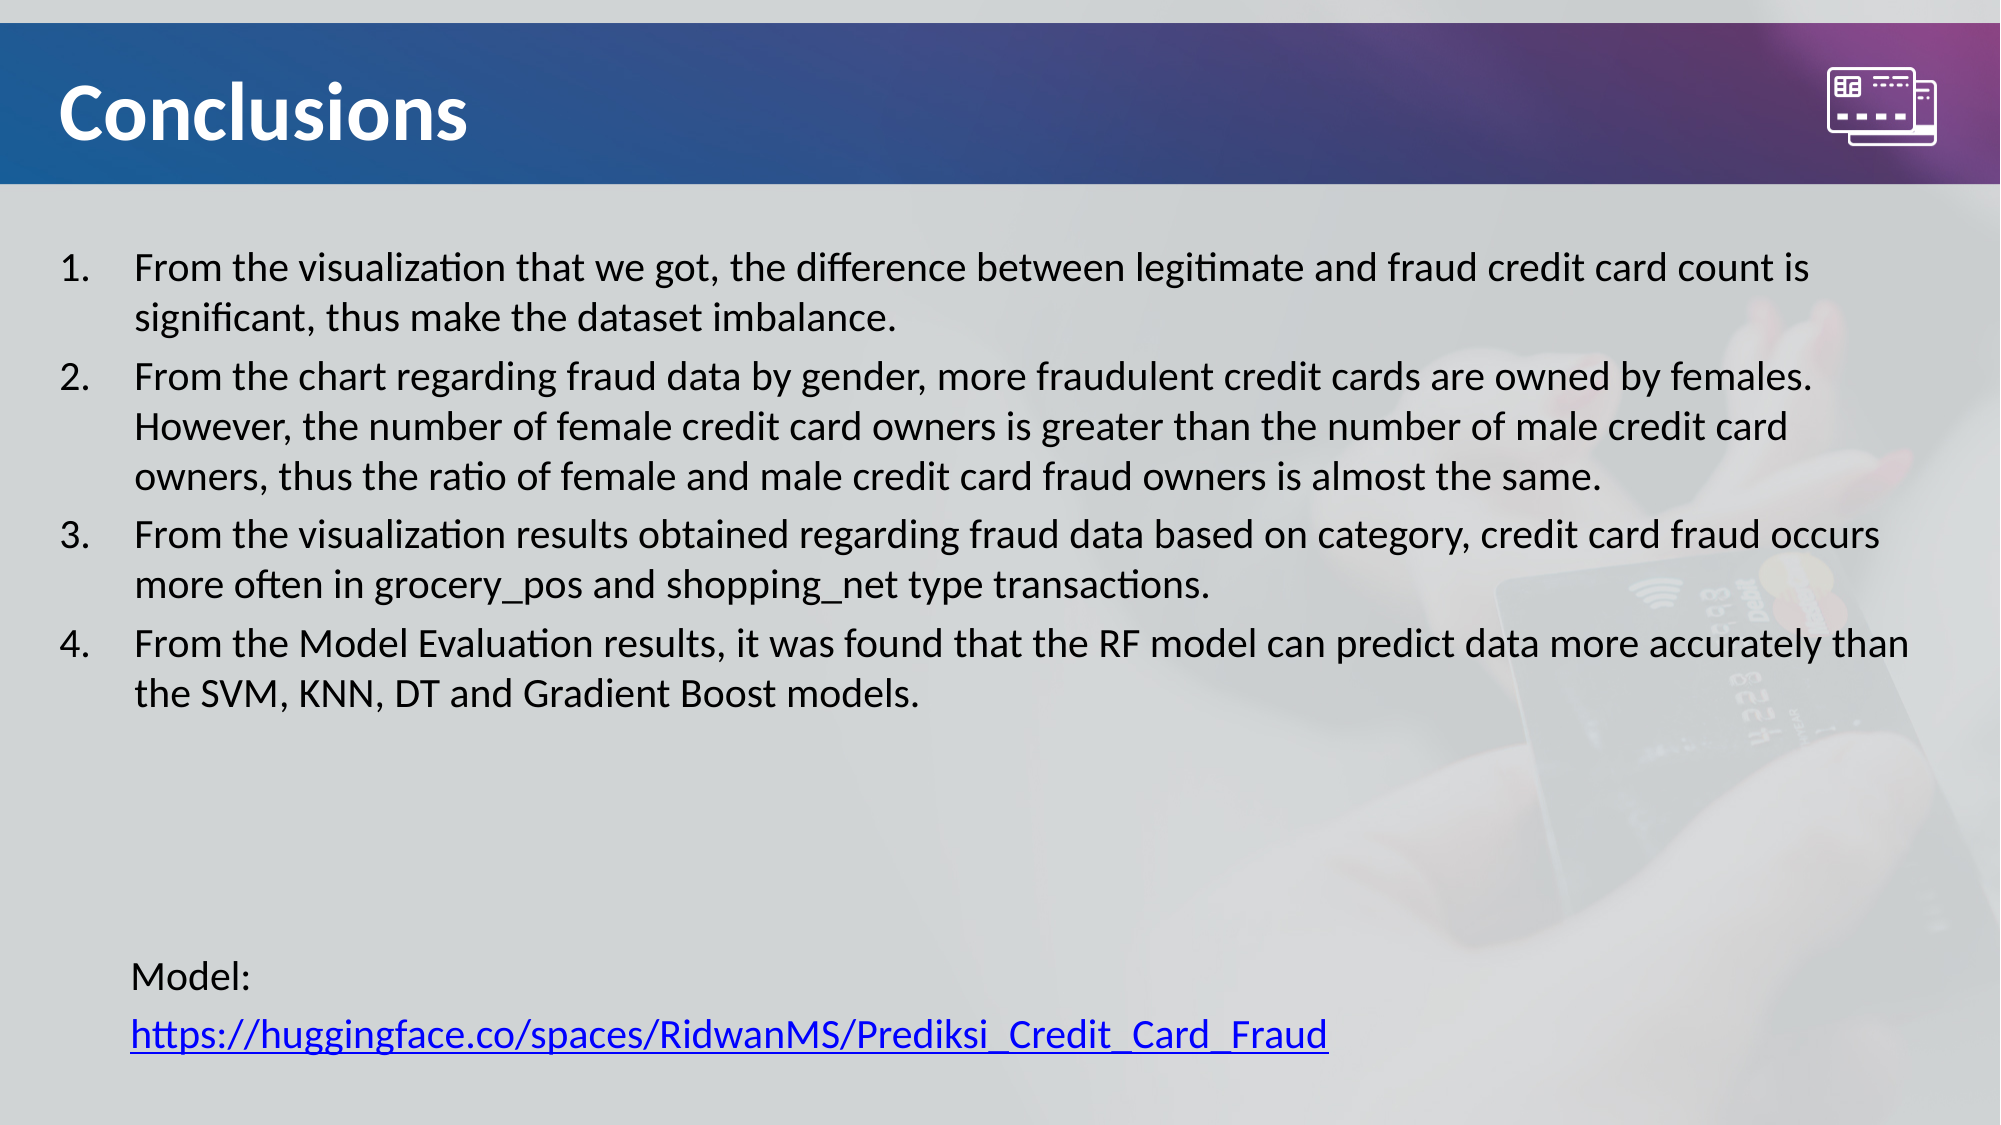

# Conclusions
From the visualization that we got, the difference between legitimate and fraud credit card count is significant, thus make the dataset imbalance.
From the chart regarding fraud data by gender, more fraudulent credit cards are owned by females. However, the number of female credit card owners is greater than the number of male credit card owners, thus the ratio of female and male credit card fraud owners is almost the same.
From the visualization results obtained regarding fraud data based on category, credit card fraud occurs more often in grocery_pos and shopping_net type transactions.
From the Model Evaluation results, it was found that the RF model can predict data more accurately than the SVM, KNN, DT and Gradient Boost models.
Model:
https://huggingface.co/spaces/RidwanMS/Prediksi_Credit_Card_Fraud